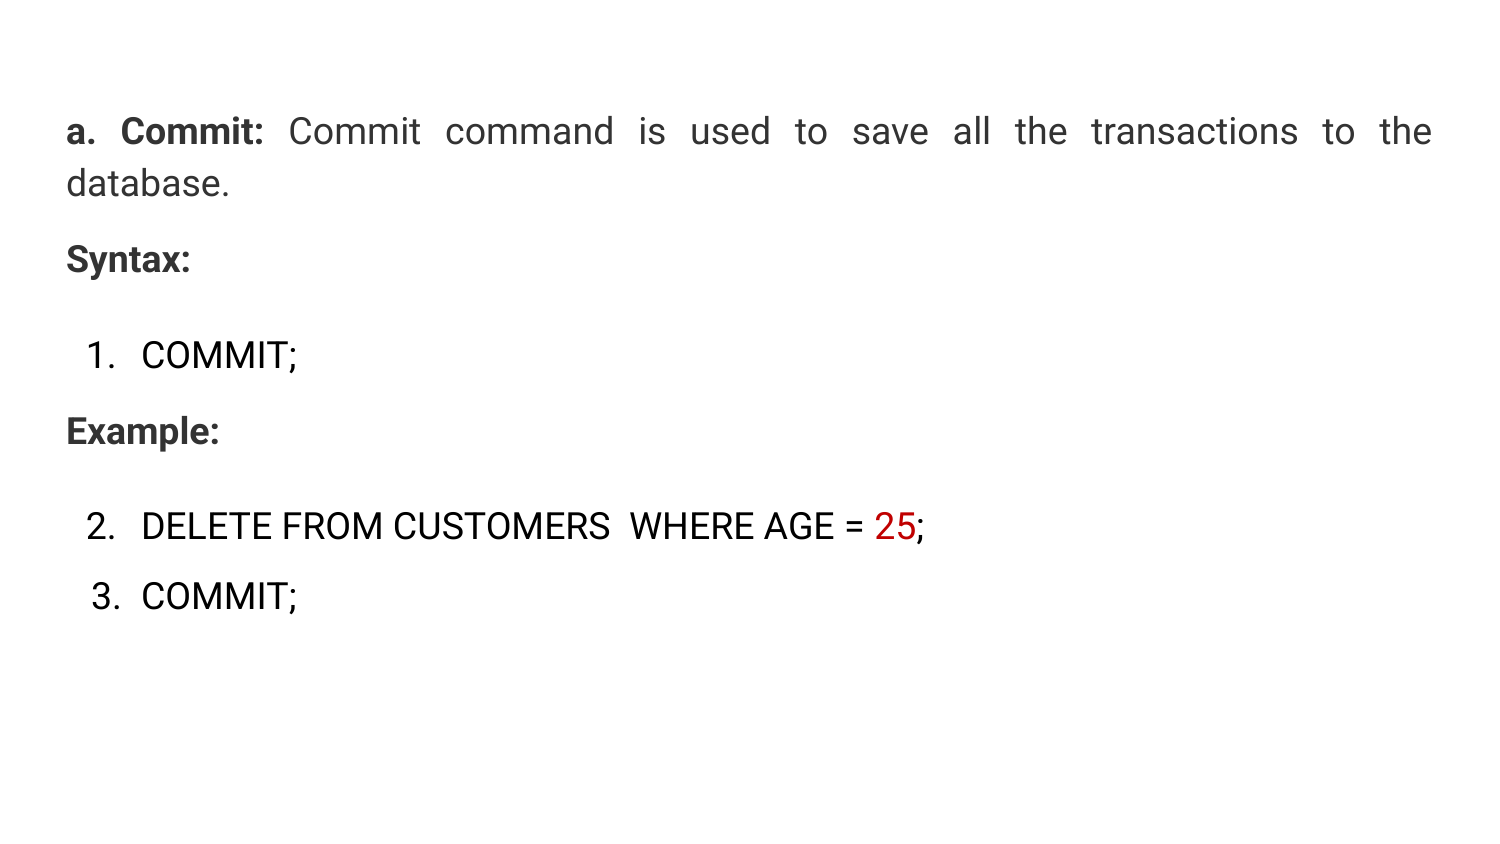

a. Commit: Commit command is used to save all the transactions to the database.
Syntax:
COMMIT;
Example:
DELETE FROM CUSTOMERS  WHERE AGE = 25;
COMMIT;